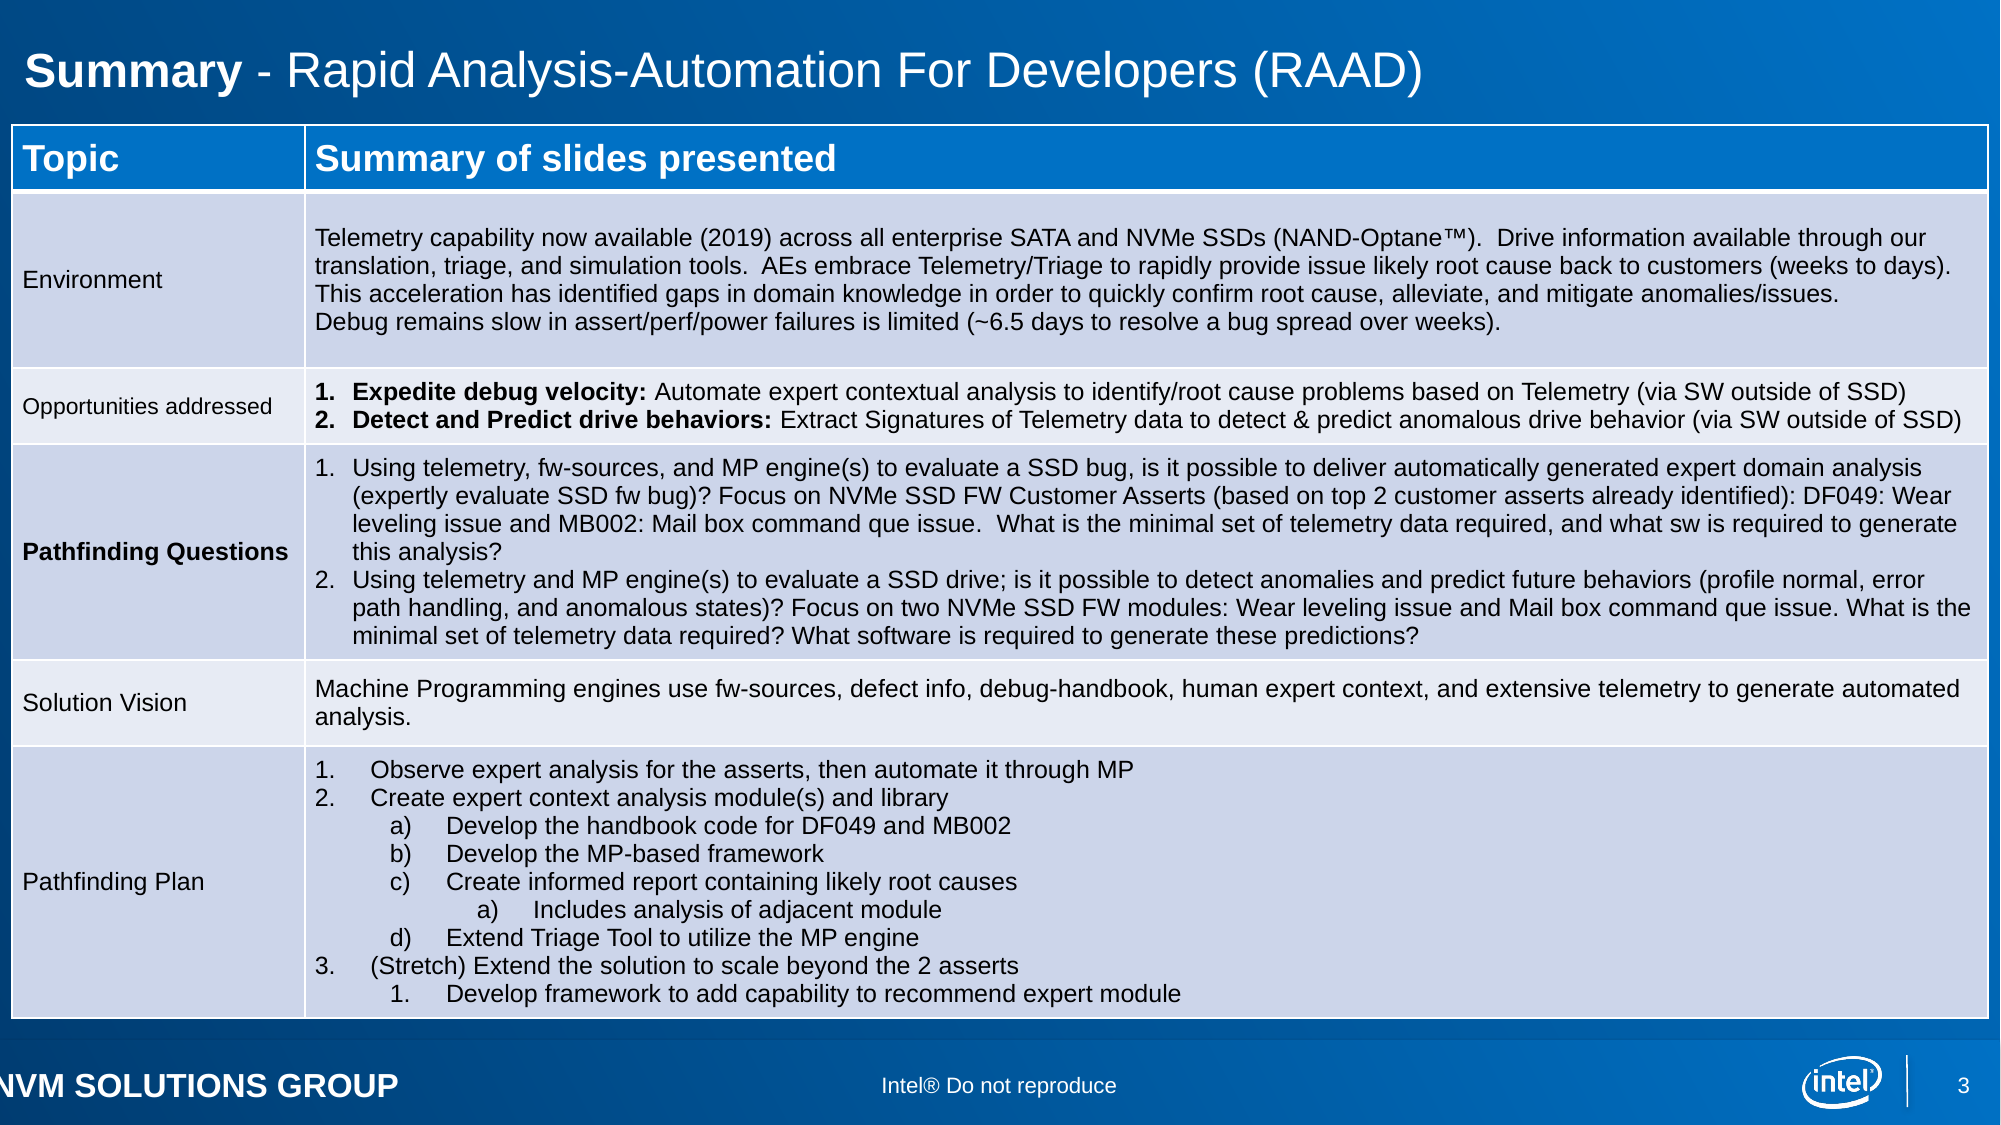

# Summary - Rapid Analysis-Automation For Developers (RAAD)
| Topic | Summary of slides presented |
| --- | --- |
| Environment | Telemetry capability now available (2019) across all enterprise SATA and NVMe SSDs (NAND-Optane™). Drive information available through our translation, triage, and simulation tools. AEs embrace Telemetry/Triage to rapidly provide issue likely root cause back to customers (weeks to days). This acceleration has identified gaps in domain knowledge in order to quickly confirm root cause, alleviate, and mitigate anomalies/issues. Debug remains slow in assert/perf/power failures is limited (~6.5 days to resolve a bug spread over weeks). |
| Opportunities addressed | Expedite debug velocity: Automate expert contextual analysis to identify/root cause problems based on Telemetry (via SW outside of SSD) Detect and Predict drive behaviors: Extract Signatures of Telemetry data to detect & predict anomalous drive behavior (via SW outside of SSD) |
| Pathfinding Questions | Using telemetry, fw-sources, and MP engine(s) to evaluate a SSD bug, is it possible to deliver automatically generated expert domain analysis (expertly evaluate SSD fw bug)? Focus on NVMe SSD FW Customer Asserts (based on top 2 customer asserts already identified): DF049: Wear leveling issue and MB002: Mail box command que issue. What is the minimal set of telemetry data required, and what sw is required to generate this analysis? Using telemetry and MP engine(s) to evaluate a SSD drive; is it possible to detect anomalies and predict future behaviors (profile normal, error path handling, and anomalous states)? Focus on two NVMe SSD FW modules: Wear leveling issue and Mail box command que issue. What is the minimal set of telemetry data required? What software is required to generate these predictions? |
| Solution Vision | Machine Programming engines use fw-sources, defect info, debug-handbook, human expert context, and extensive telemetry to generate automated analysis. |
| Pathfinding Plan | Observe expert analysis for the asserts, then automate it through MP Create expert context analysis module(s) and library Develop the handbook code for DF049 and MB002 Develop the MP-based framework Create informed report containing likely root causes Includes analysis of adjacent module Extend Triage Tool to utilize the MP engine (Stretch) Extend the solution to scale beyond the 2 asserts Develop framework to add capability to recommend expert module |
3